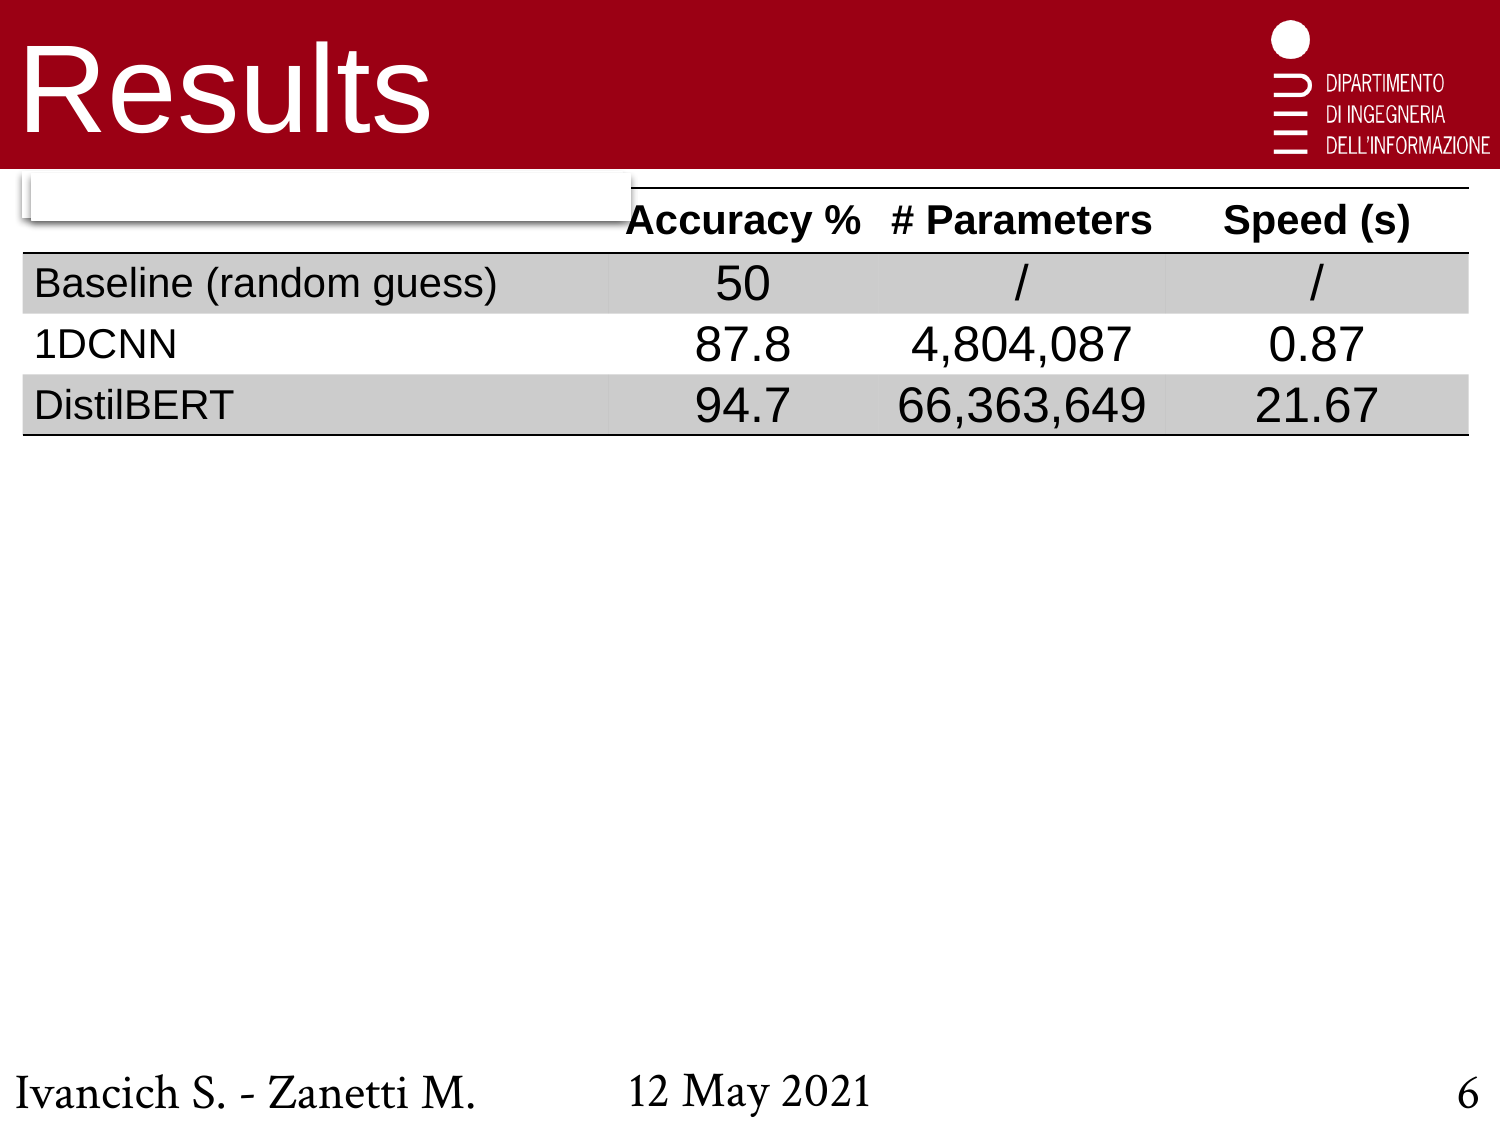

Results

|  | Accuracy % | # Parameters | Speed (s) |
| --- | --- | --- | --- |
| Baseline (random guess) | 50 | / | / |
| 1DCNN | 87.8 | 4,804,087 | 0.87 |
| DistilBERT | 94.7 | 66,363,649 | 21.67 |

12 May 2021
Ivancich S. - Zanetti M.
6